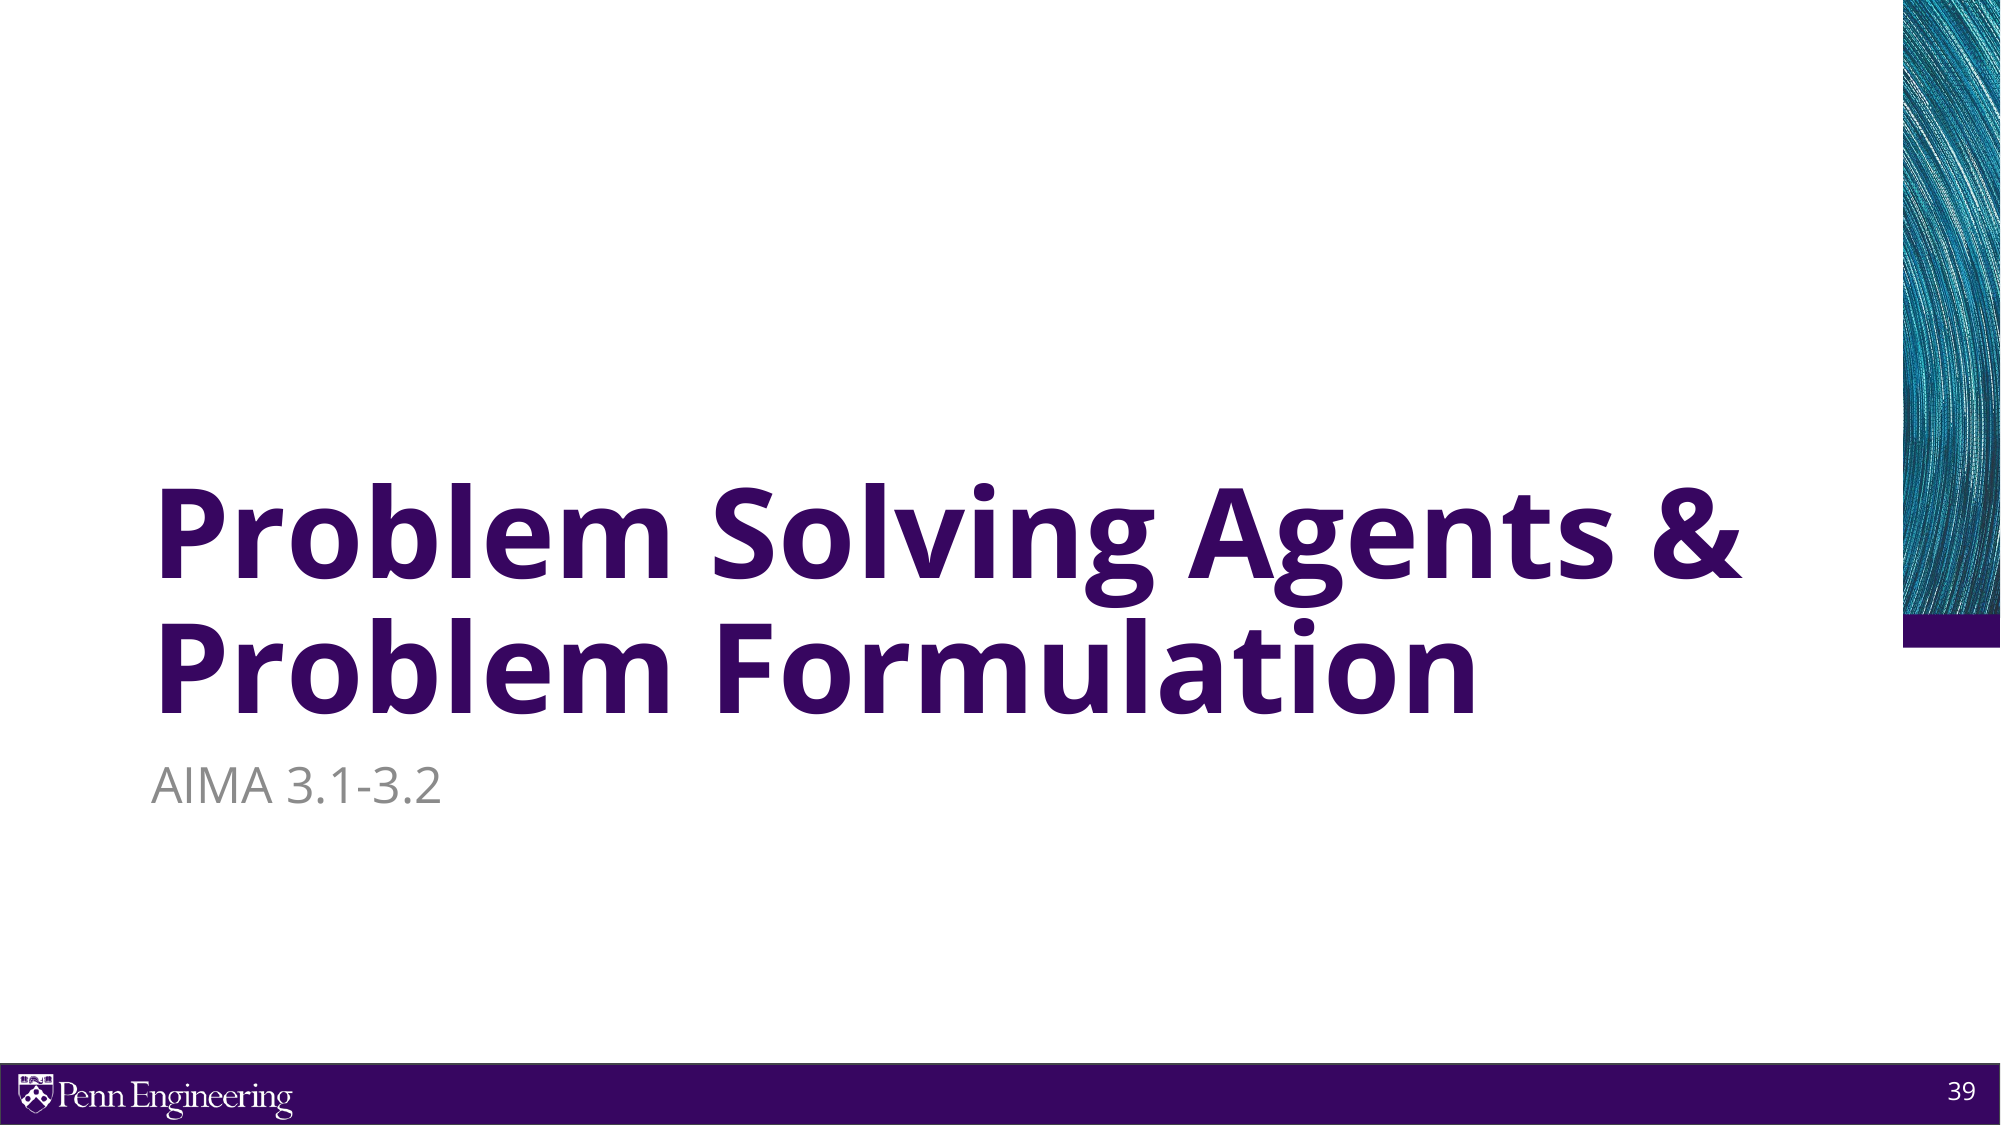

# Problem Solving Agents & Problem Formulation
AIMA 3.1-3.2

39